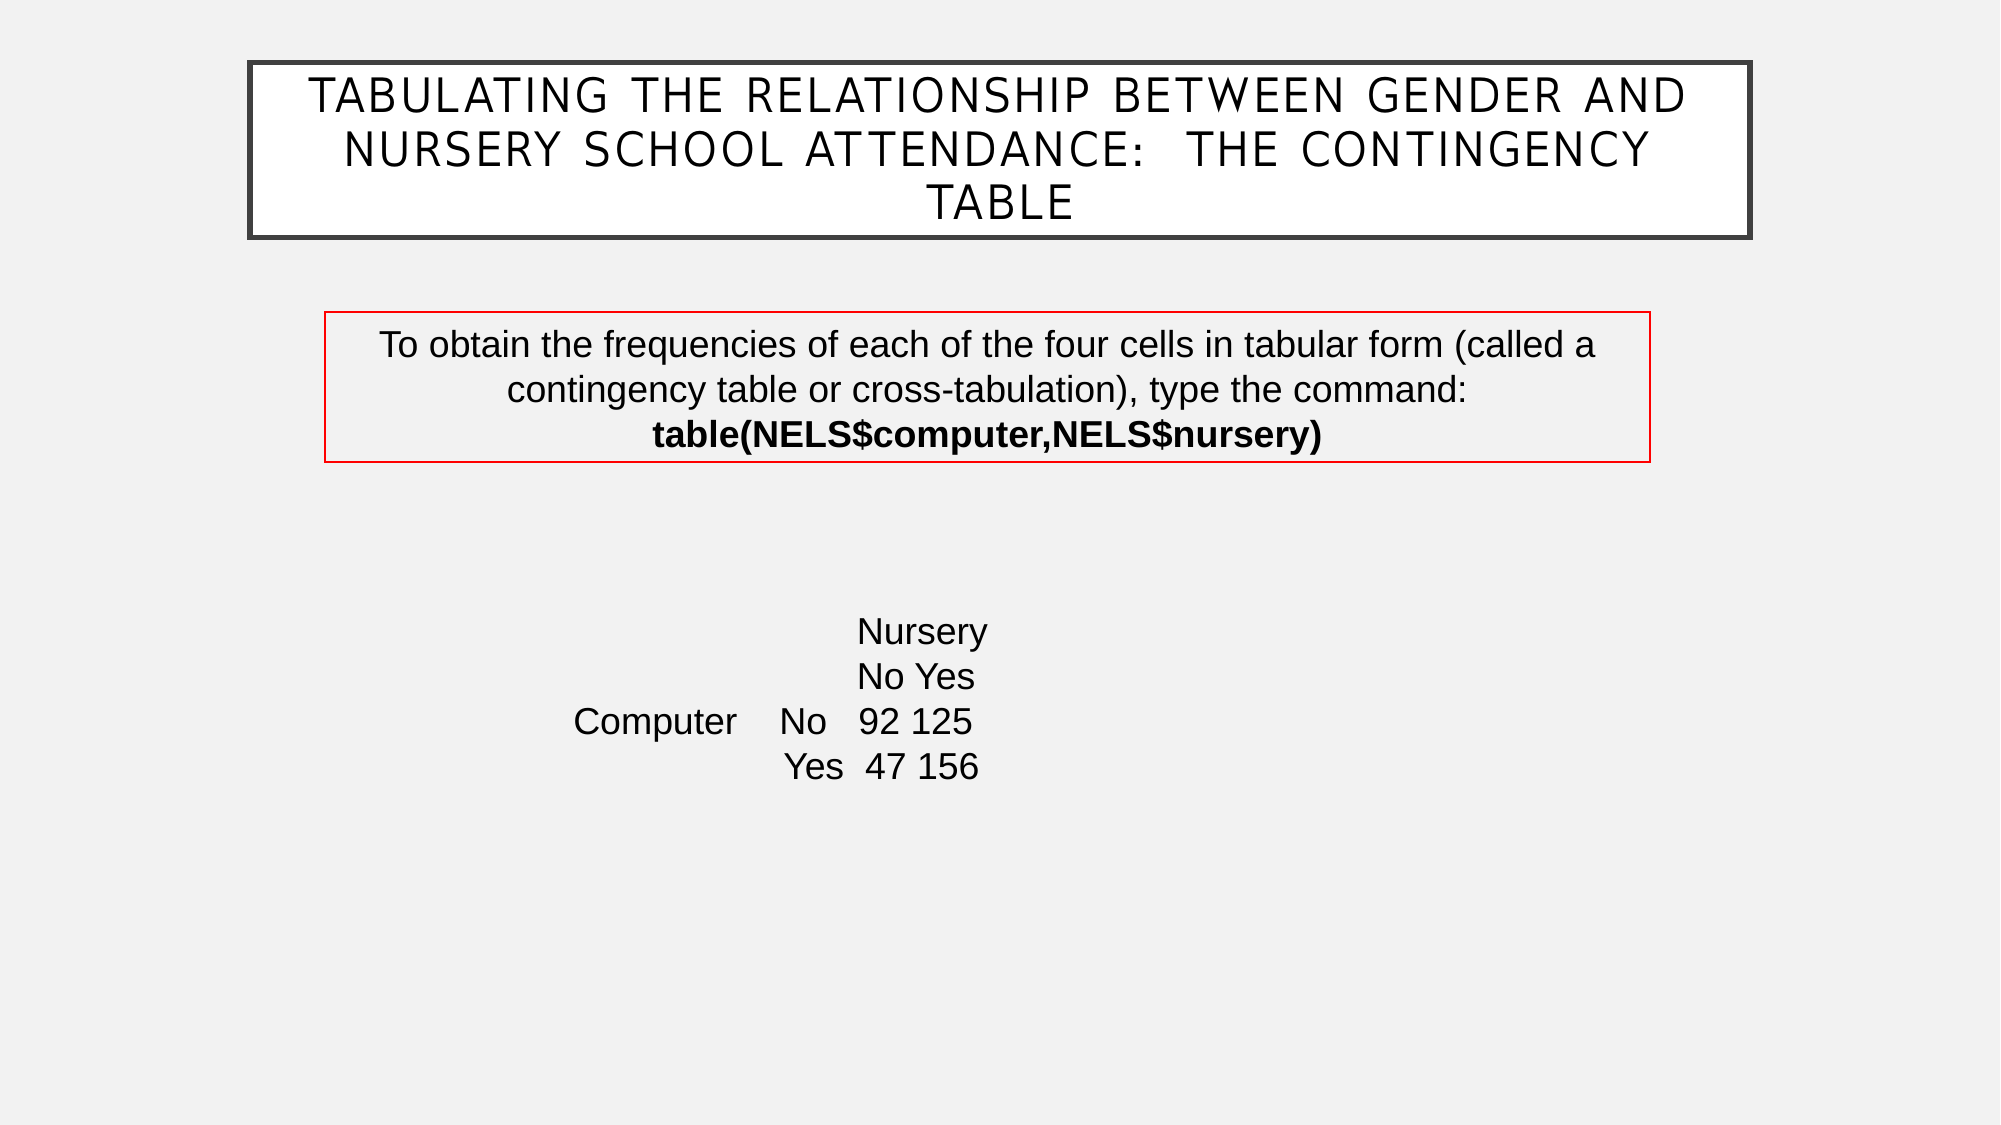

Tabulating the Relationship between gender and nursery school attendance:  The Contingency Table
To obtain the frequencies of each of the four cells in tabular form (called a contingency table or cross-tabulation), type the command:
table(NELS$computer,NELS$nursery)
                             Nursery
                             No Yes
  Computer    No   92 125
                      Yes  47 156